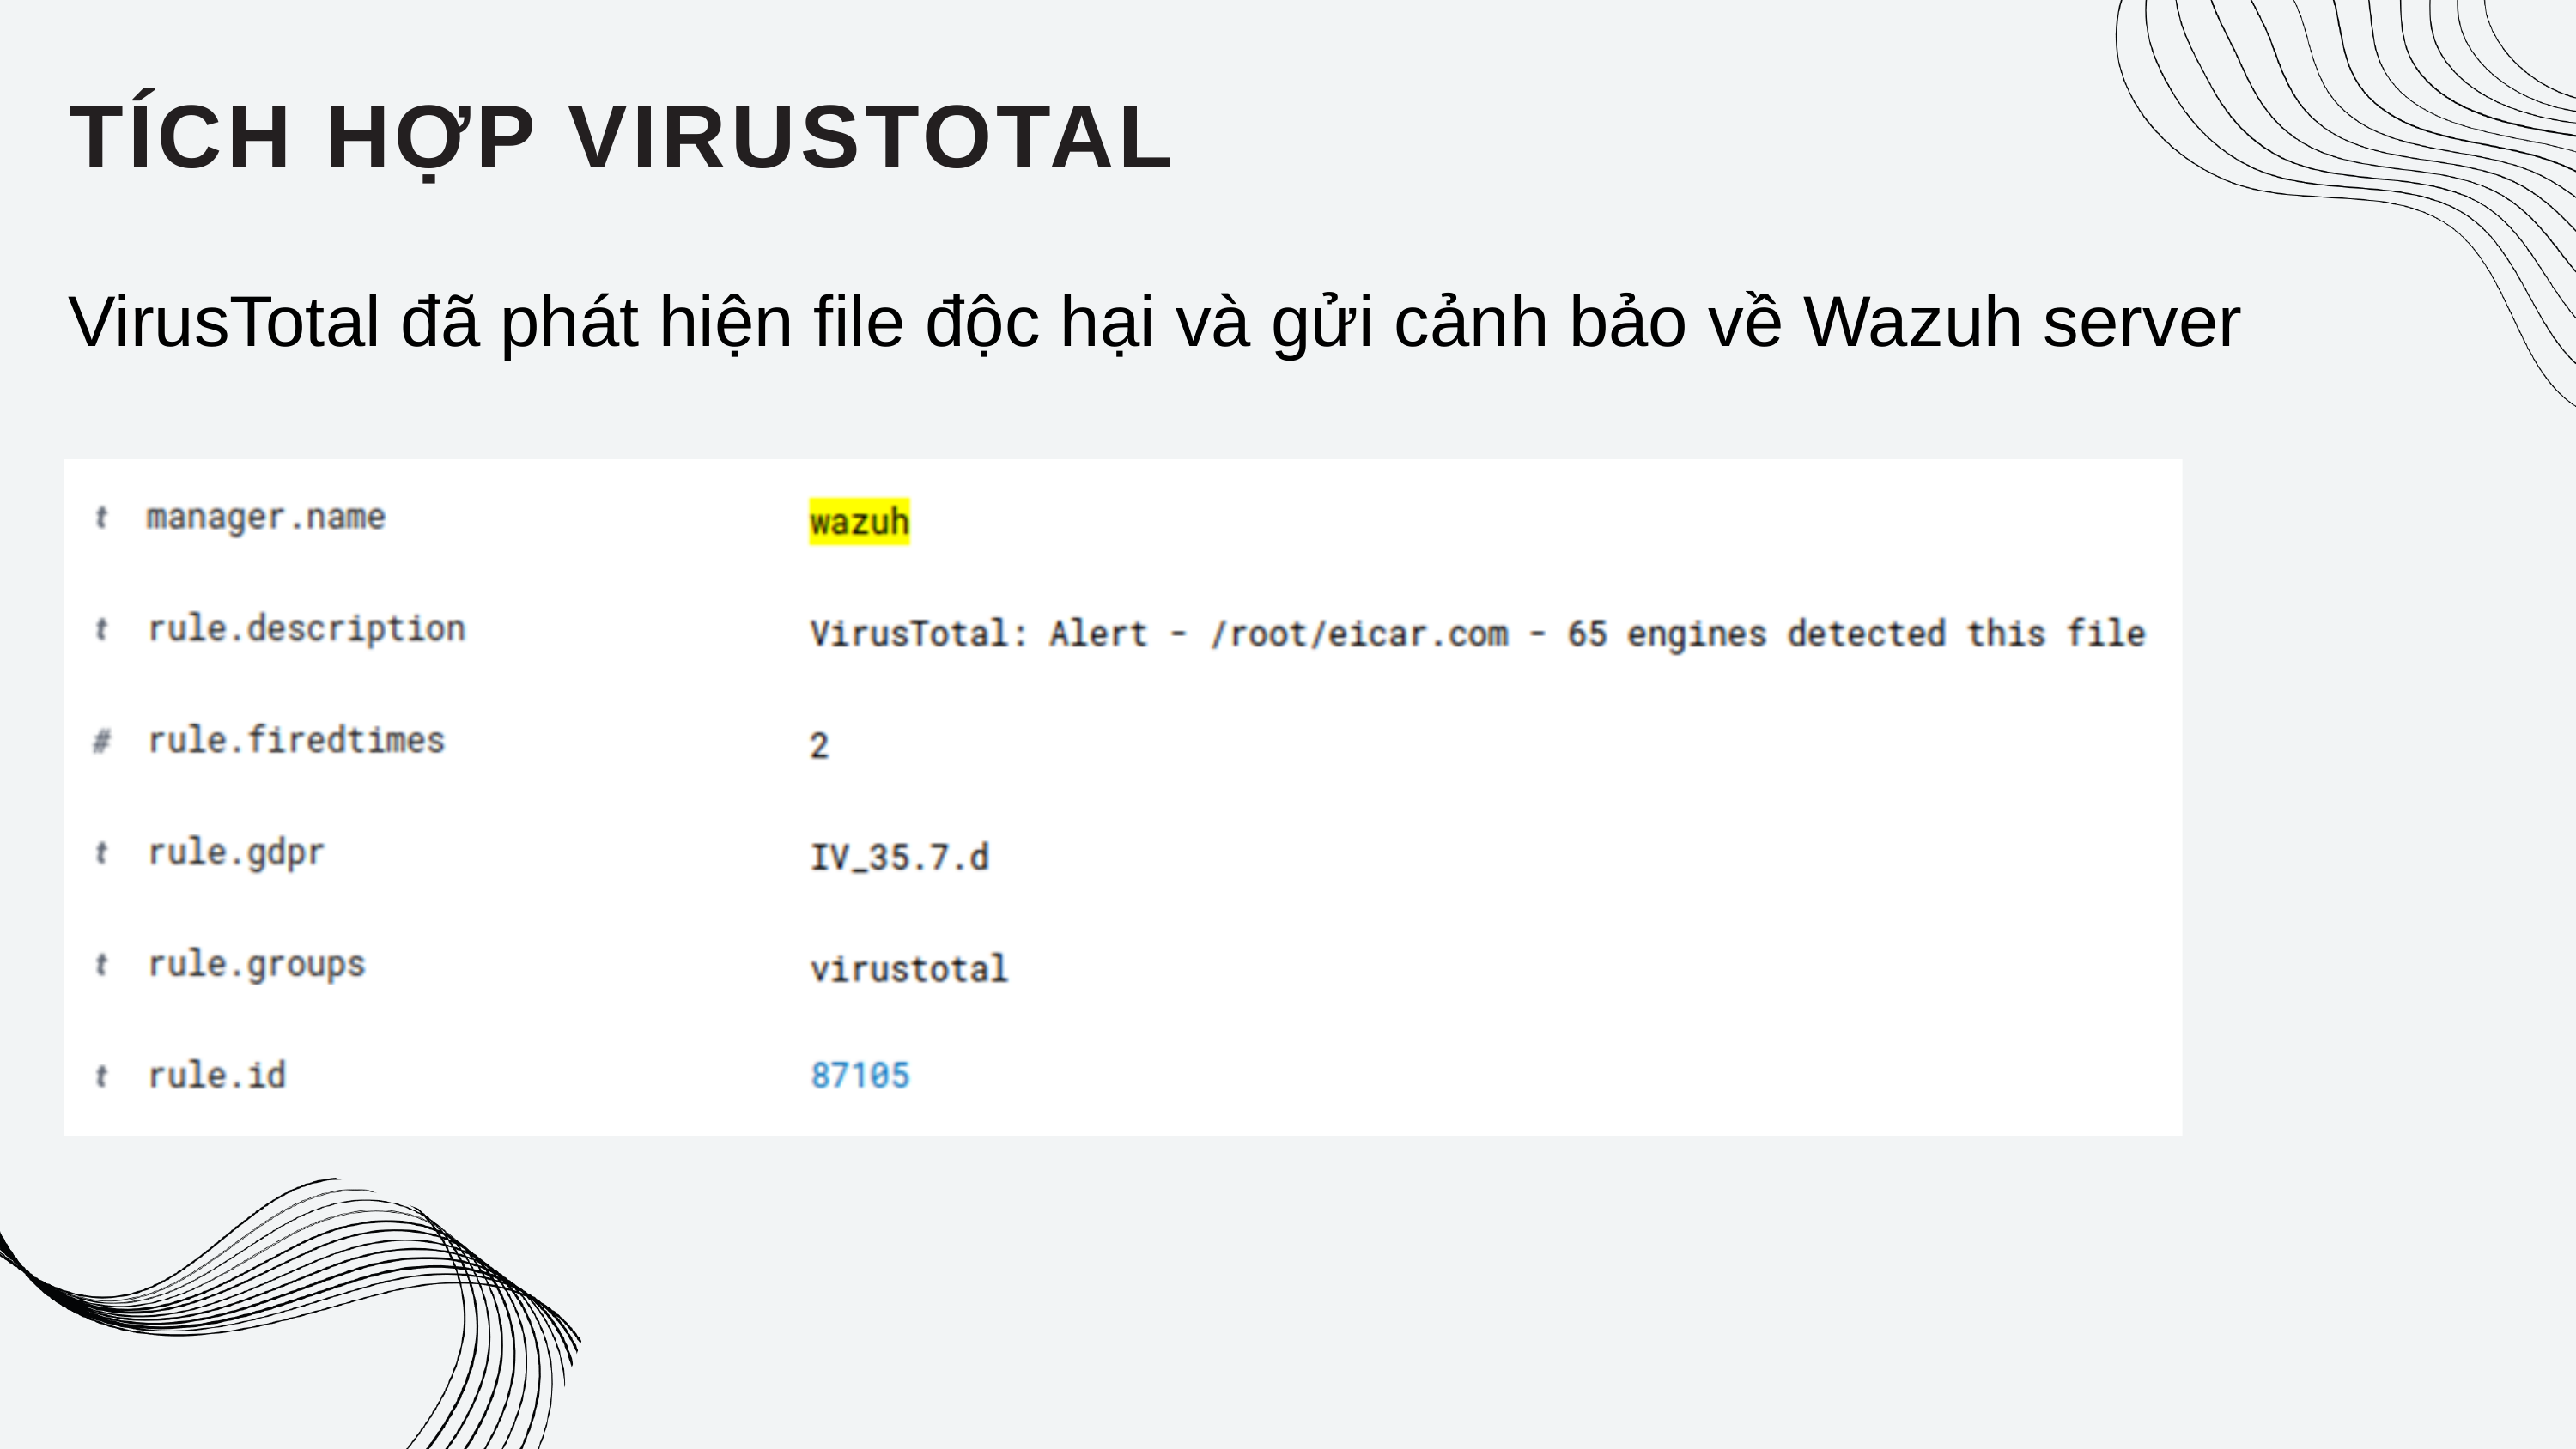

TÍCH HỢP VIRUSTOTAL
VirusTotal đã phát hiện file độc hại và gửi cảnh bảo về Wazuh server